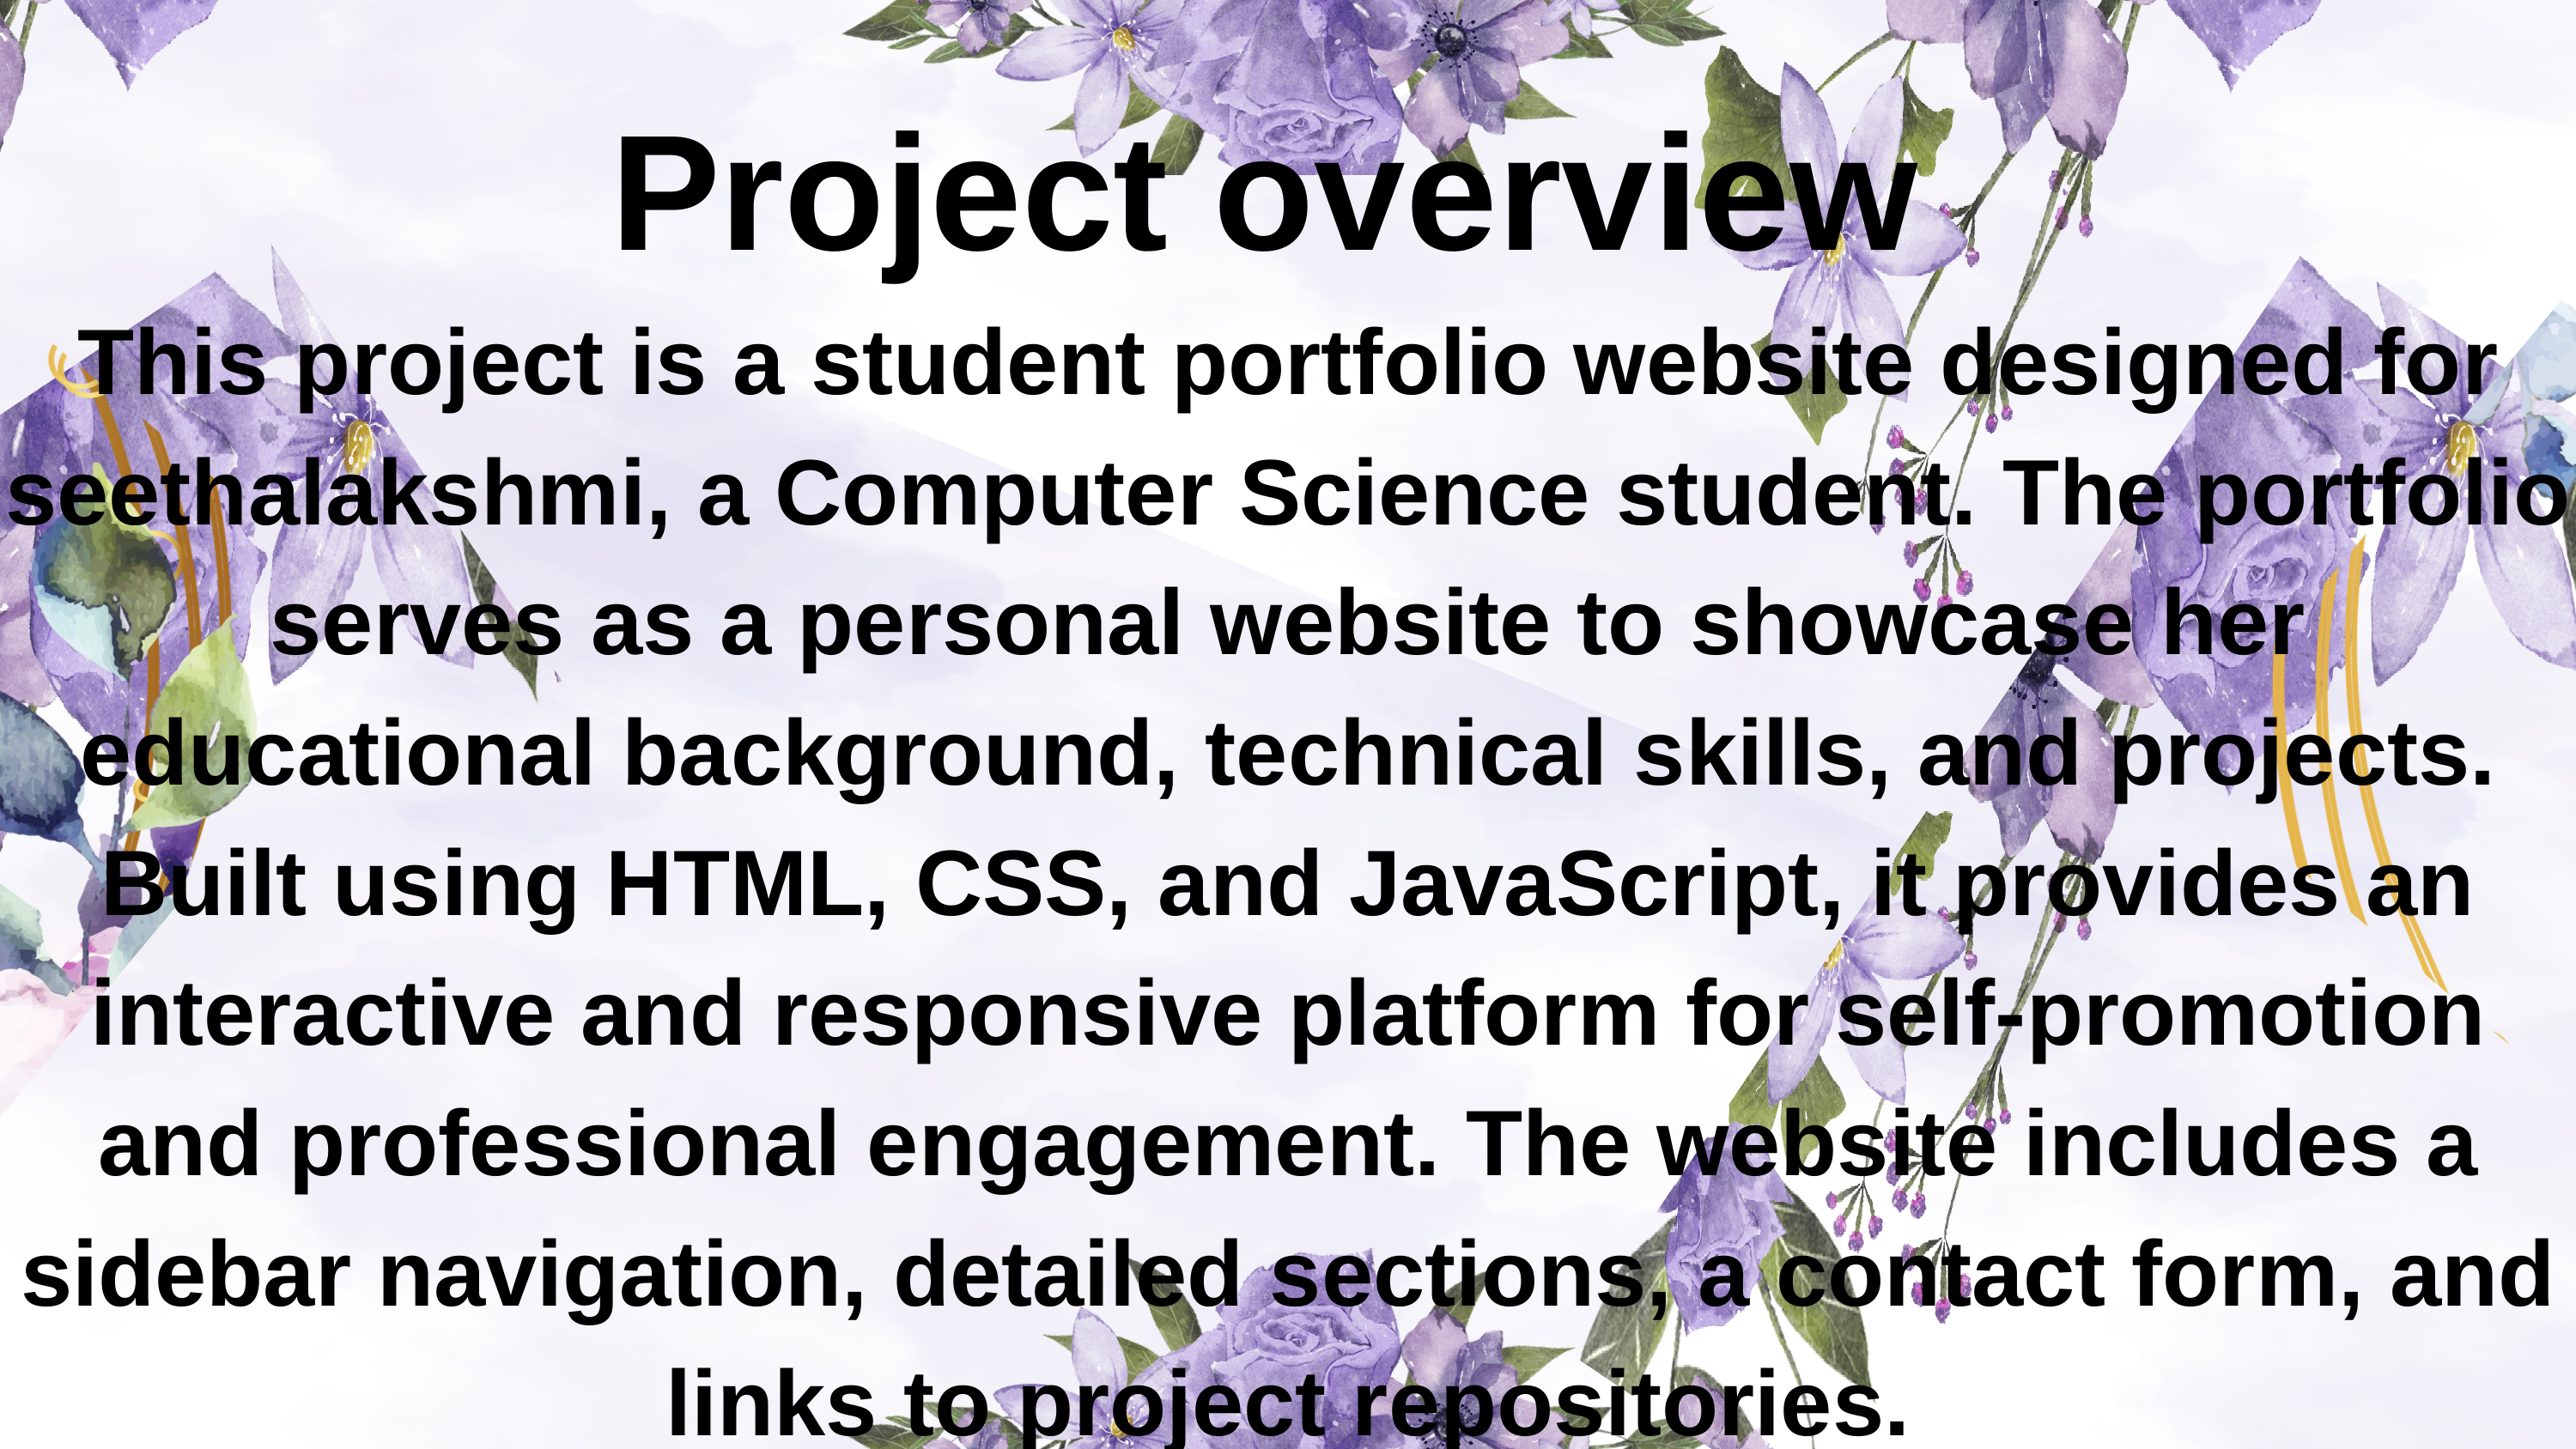

Project overview

This project is a student portfolio website designed for seethalakshmi, a Computer Science student. The portfolio serves as a personal website to showcase her educational background, technical skills, and projects. Built using HTML, CSS, and JavaScript, it provides an interactive and responsive platform for self-promotion and professional engagement. The website includes a sidebar navigation, detailed sections, a contact form, and links to project repositories.